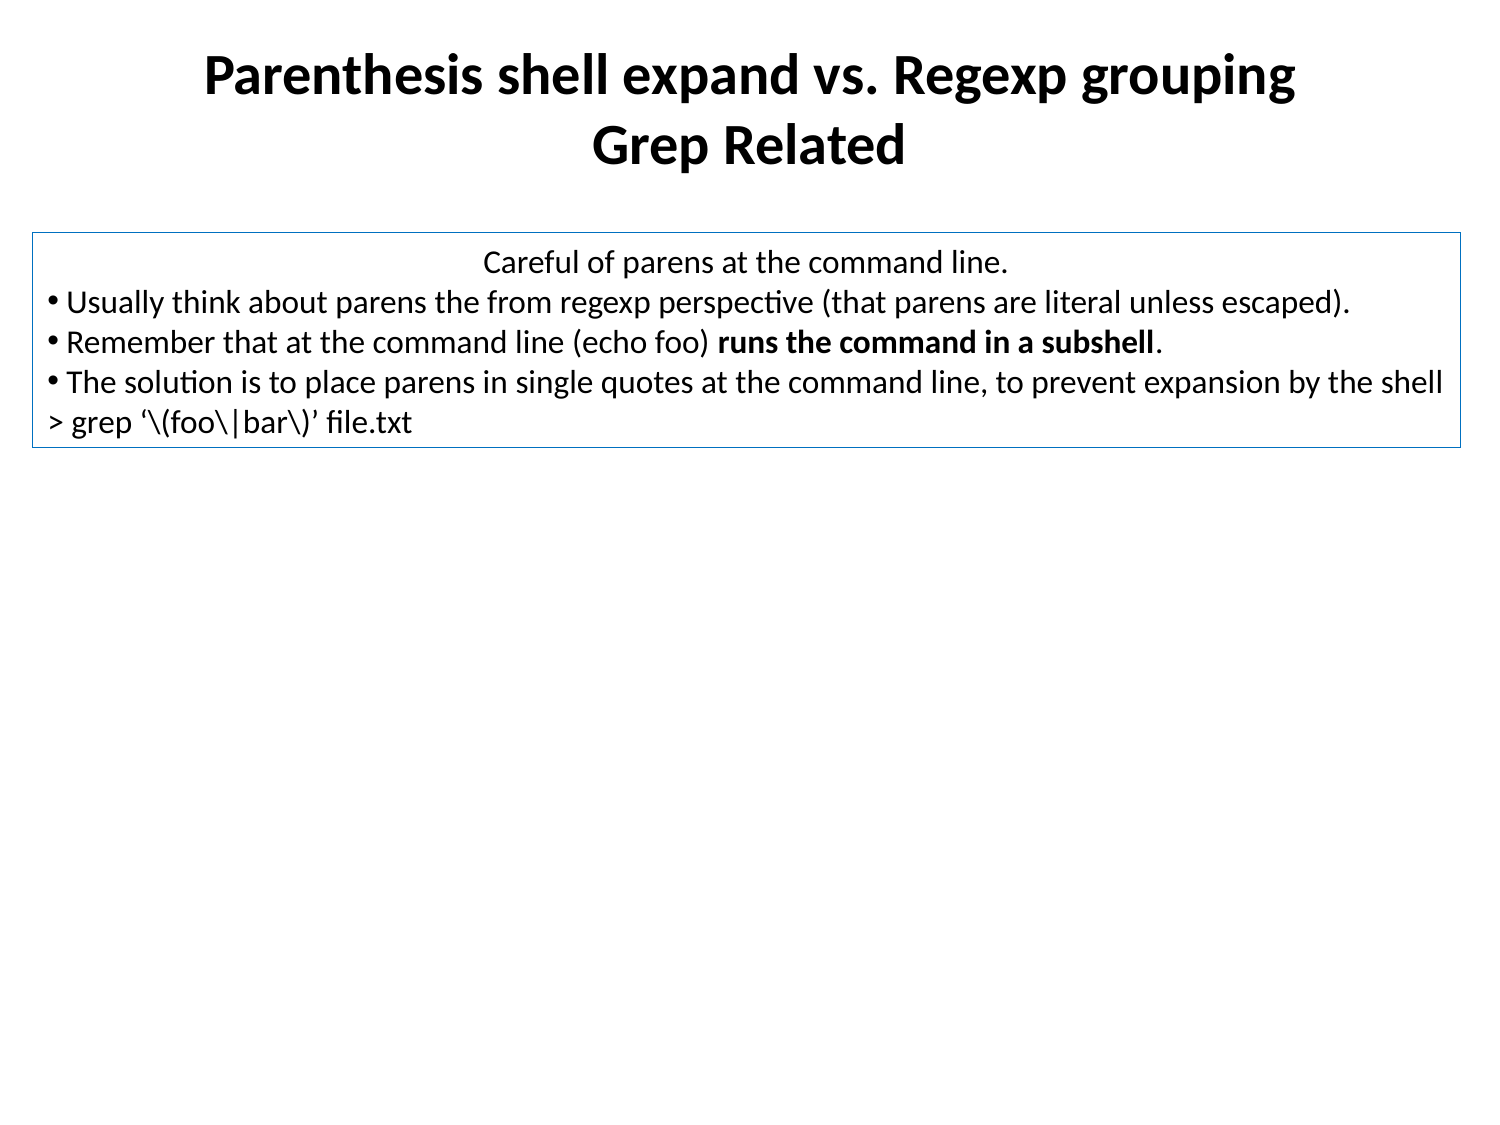

# Parenthesis shell expand vs. Regexp grouping Grep Related
Careful of parens at the command line.
 Usually think about parens the from regexp perspective (that parens are literal unless escaped).
 Remember that at the command line (echo foo) runs the command in a subshell.
 The solution is to place parens in single quotes at the command line, to prevent expansion by the shell
> grep ‘\(foo\|bar\)’ file.txt